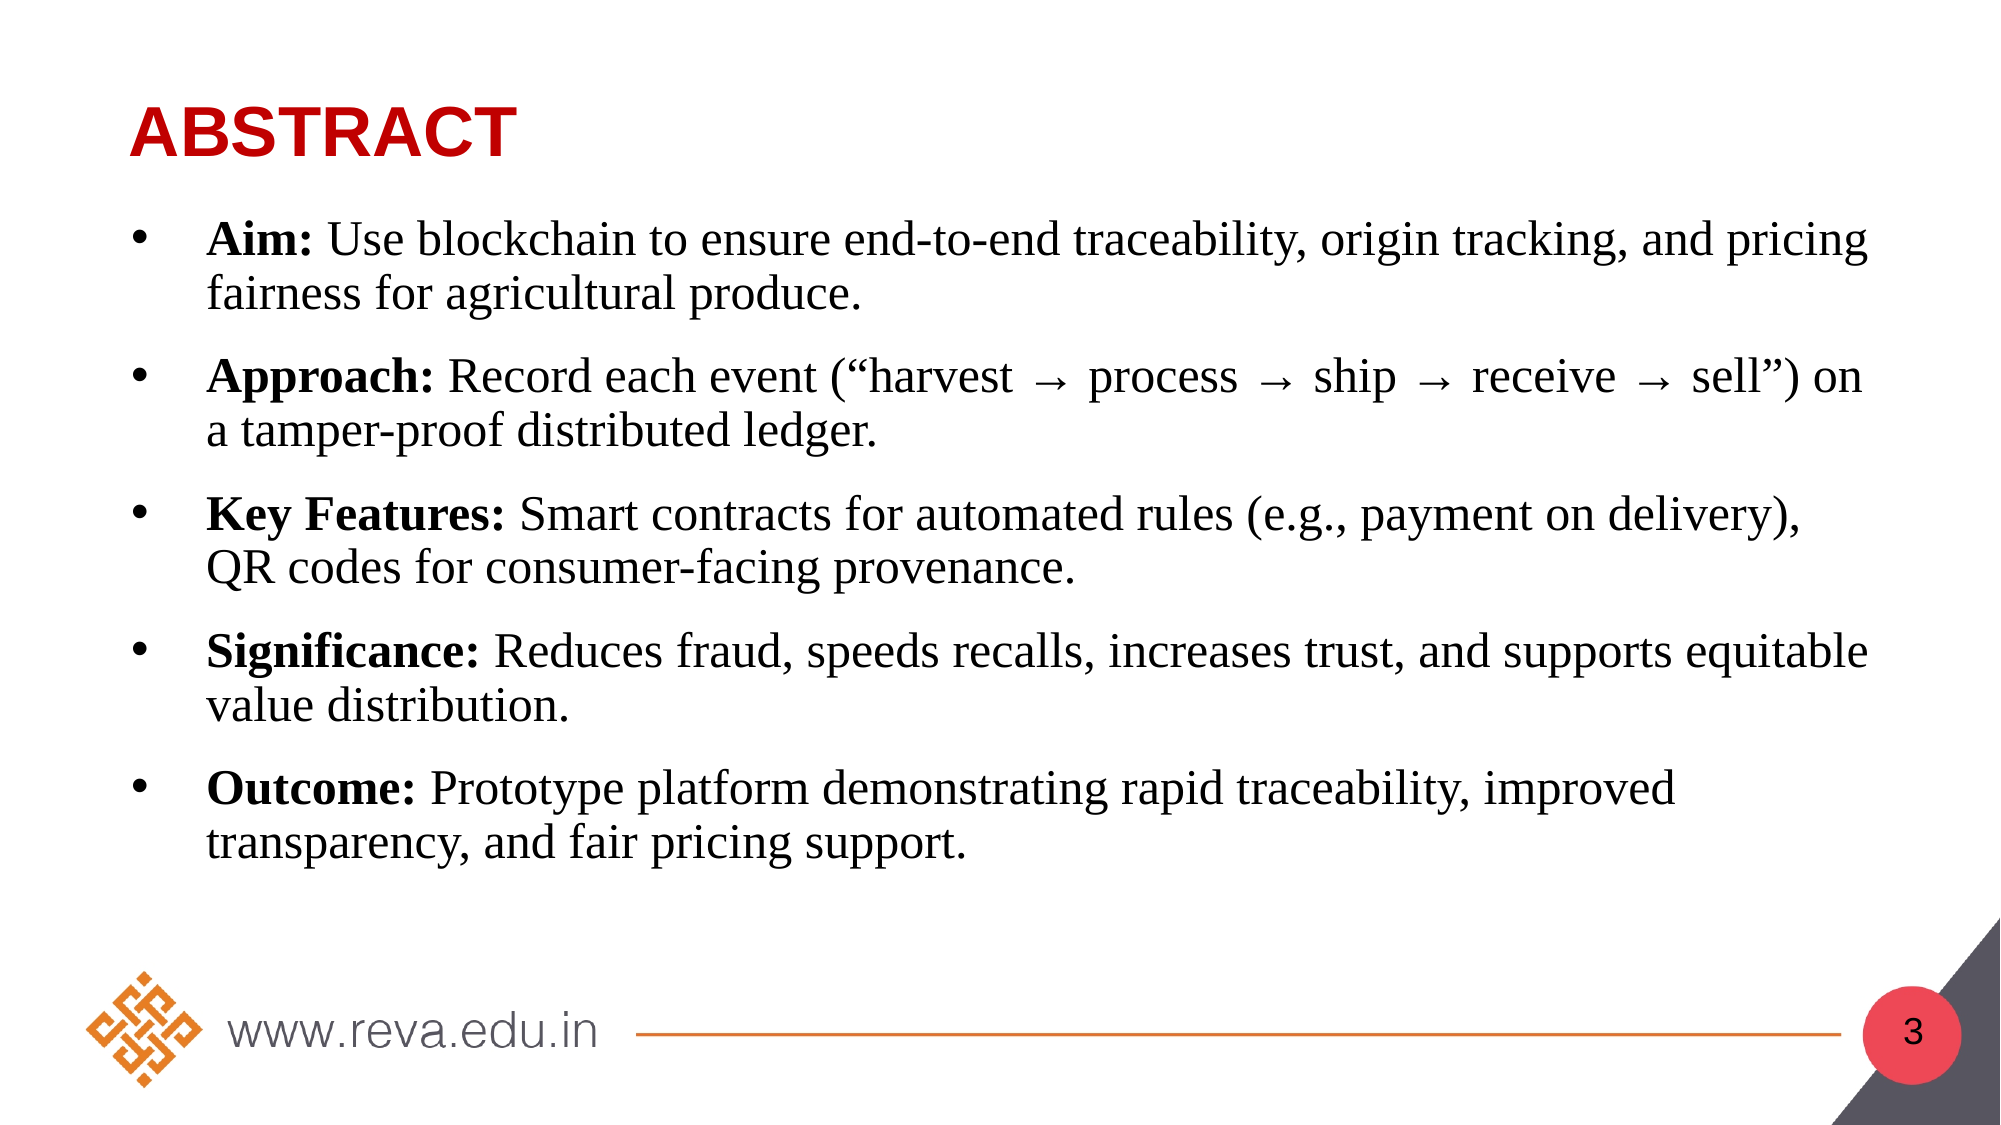

# Abstract
Aim: Use blockchain to ensure end-to-end traceability, origin tracking, and pricing fairness for agricultural produce.
Approach: Record each event (“harvest → process → ship → receive → sell”) on a tamper-proof distributed ledger.
Key Features: Smart contracts for automated rules (e.g., payment on delivery), QR codes for consumer-facing provenance.
Significance: Reduces fraud, speeds recalls, increases trust, and supports equitable value distribution.
Outcome: Prototype platform demonstrating rapid traceability, improved transparency, and fair pricing support.
3